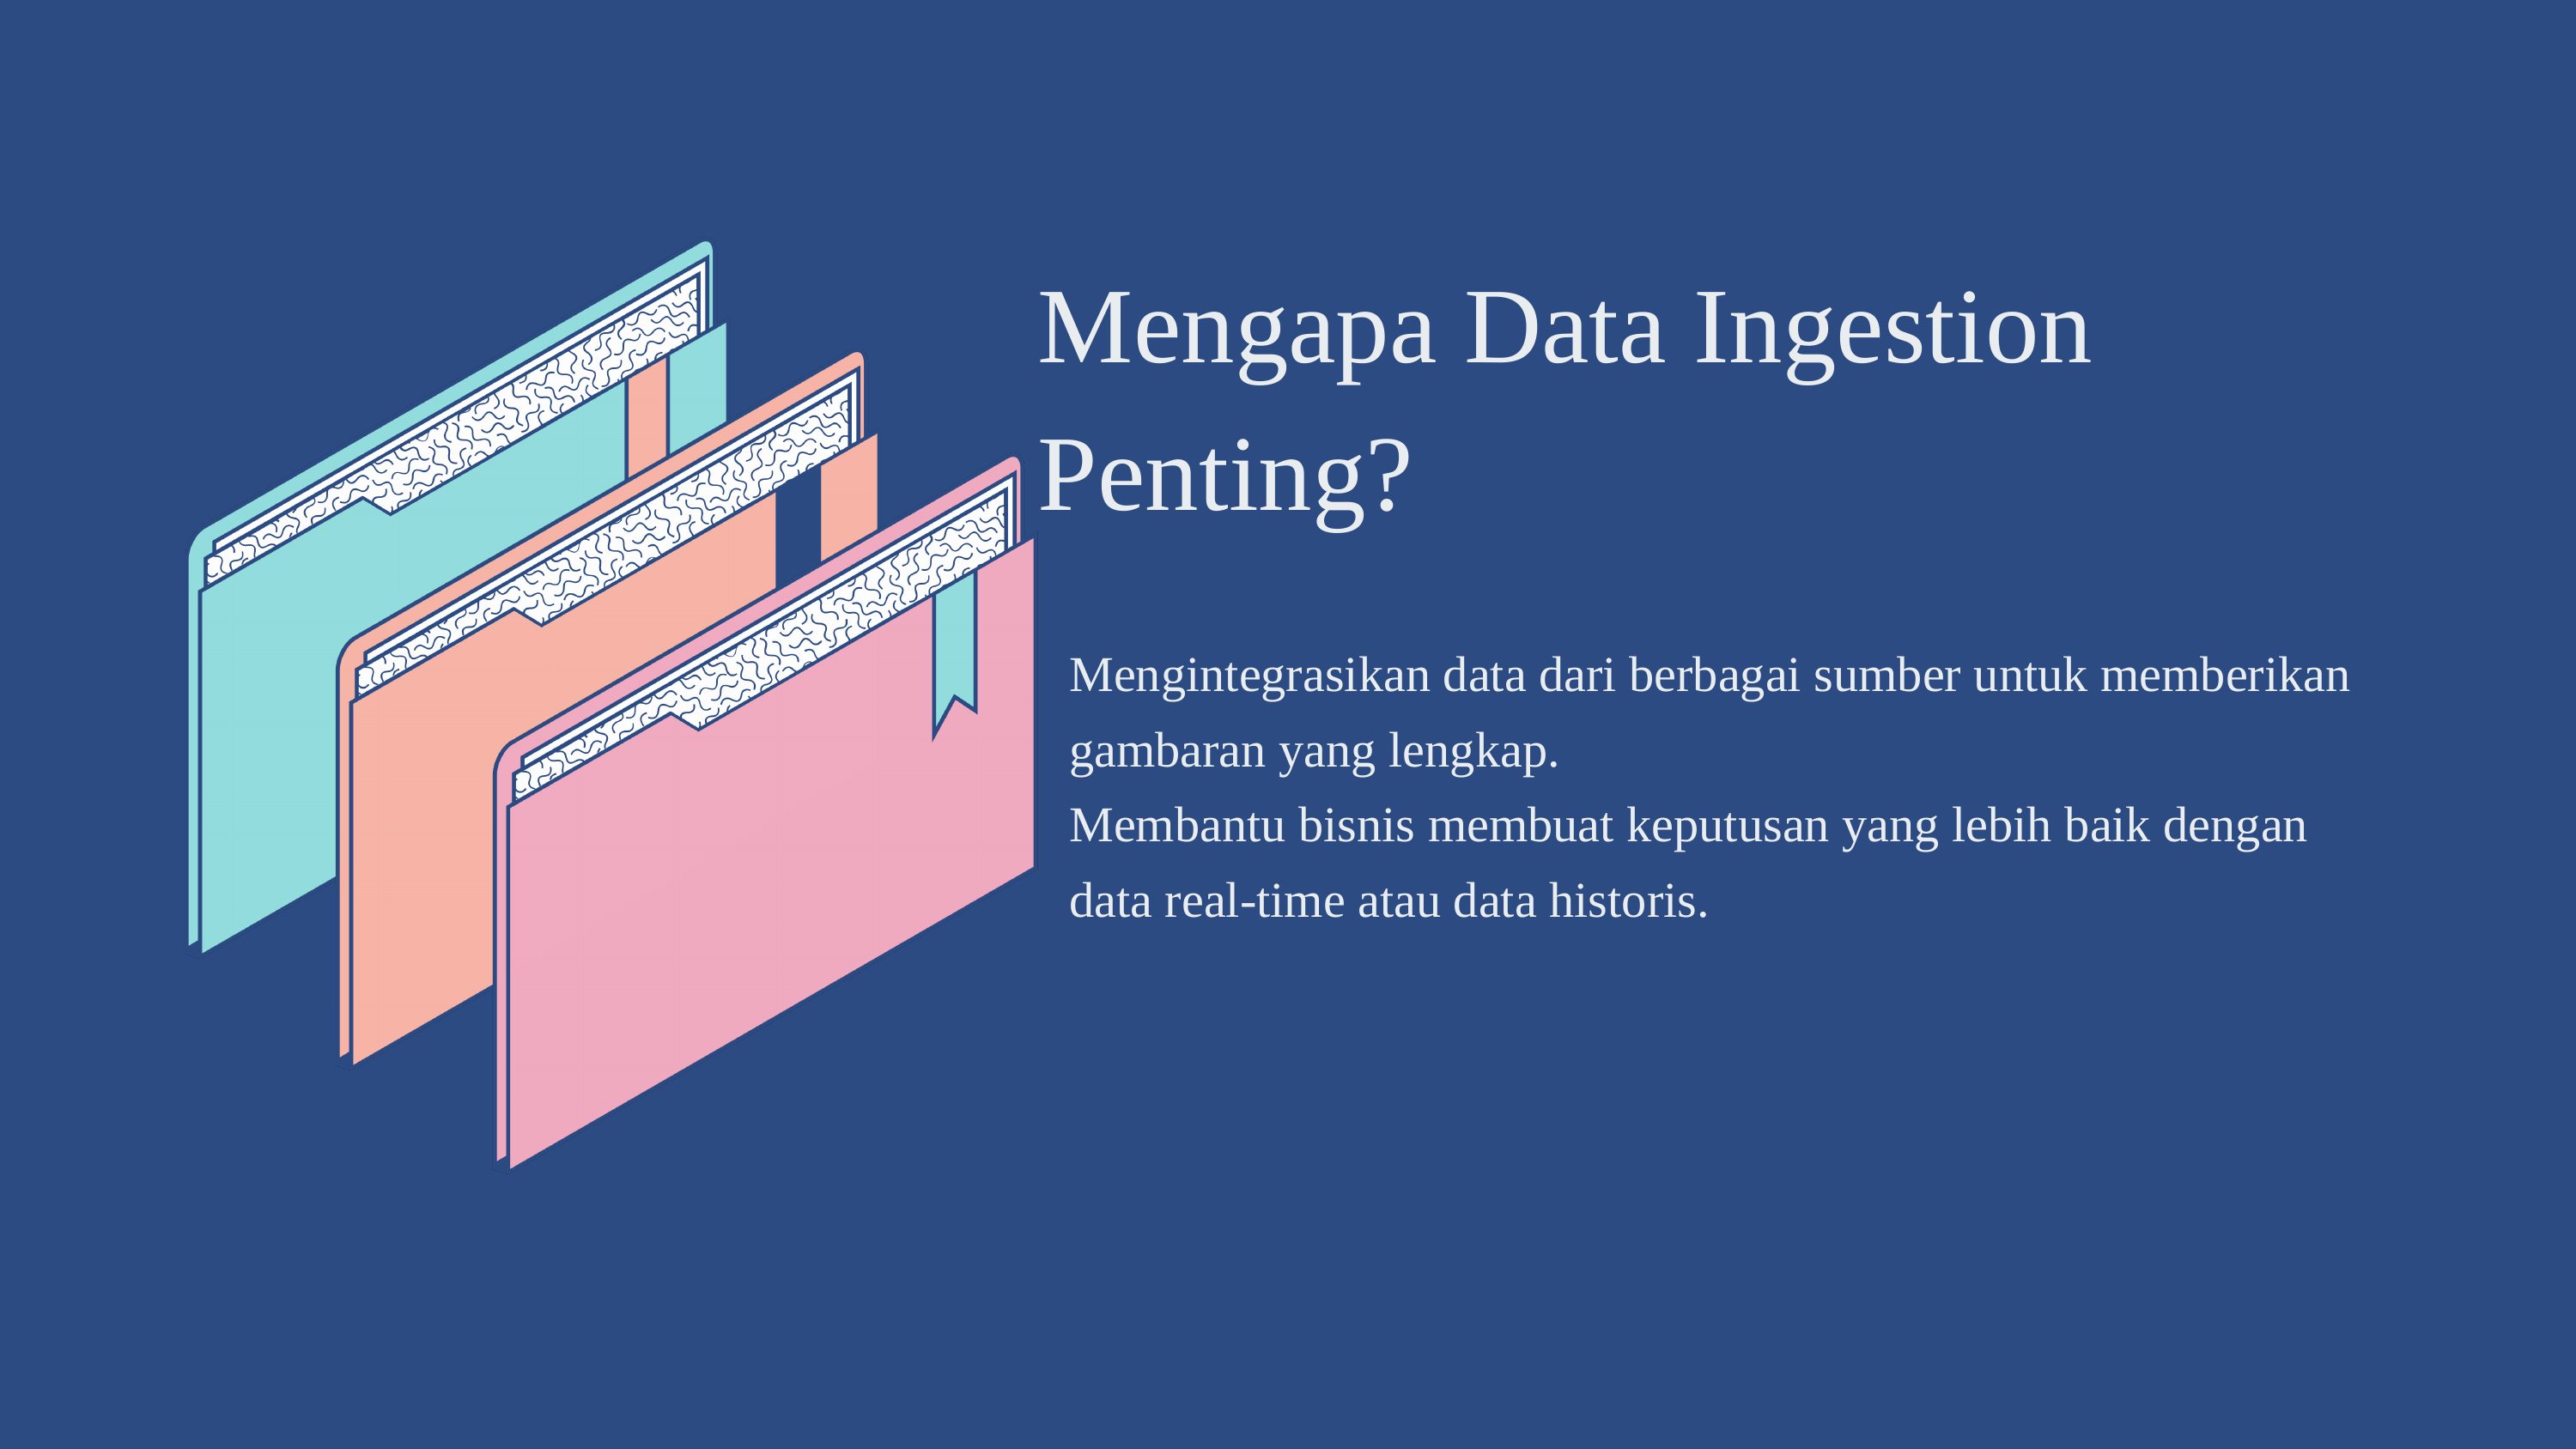

Mengapa Data Ingestion Penting?

Mengintegrasikan data dari berbagai sumber untuk memberikan gambaran yang lengkap.
Membantu bisnis membuat keputusan yang lebih baik dengan data real-time atau data historis.